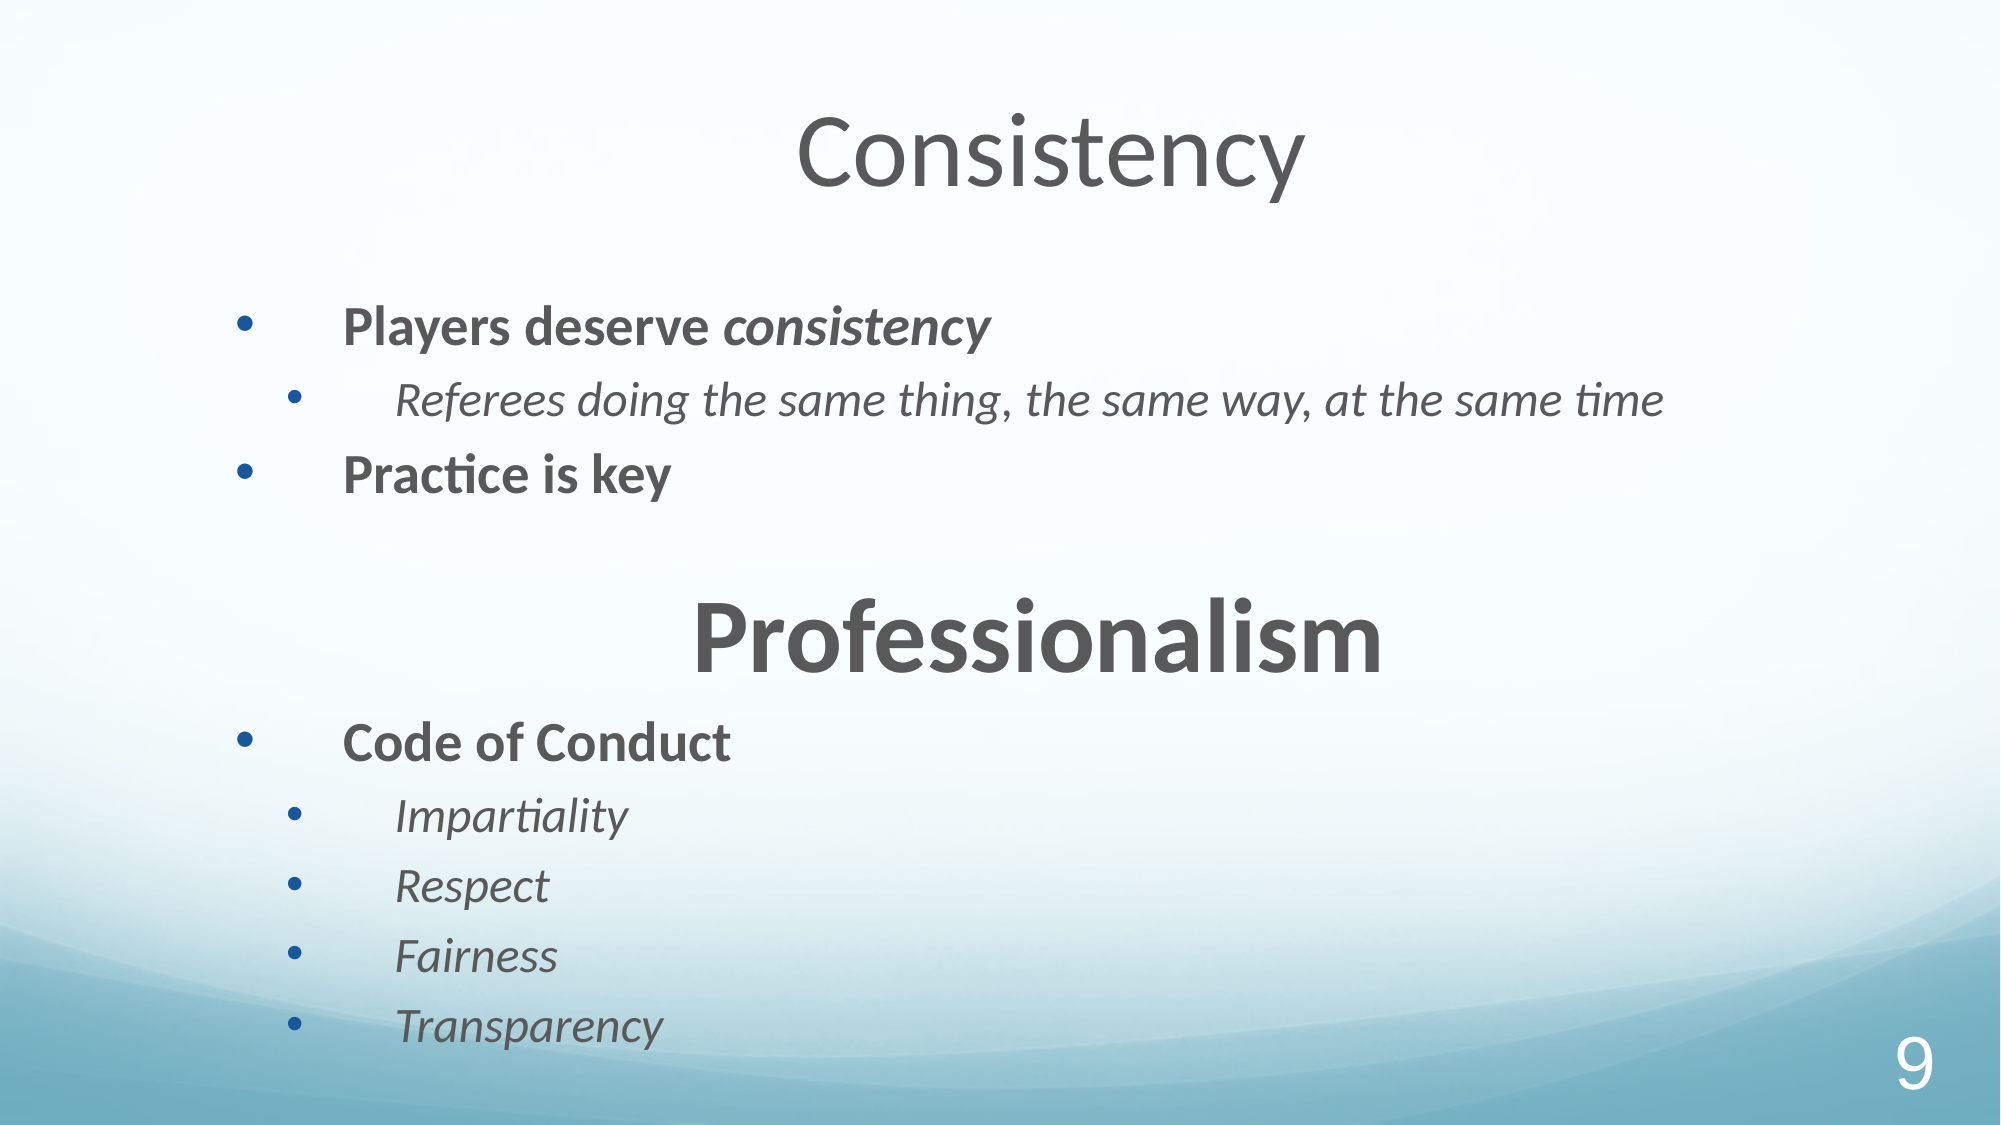

Consistency

Players deserve consistency
Referees doing the same thing, the same way, at the same time
Practice is key

Professionalism
Code of Conduct
Impartiality
Respect
Fairness
Transparency

9